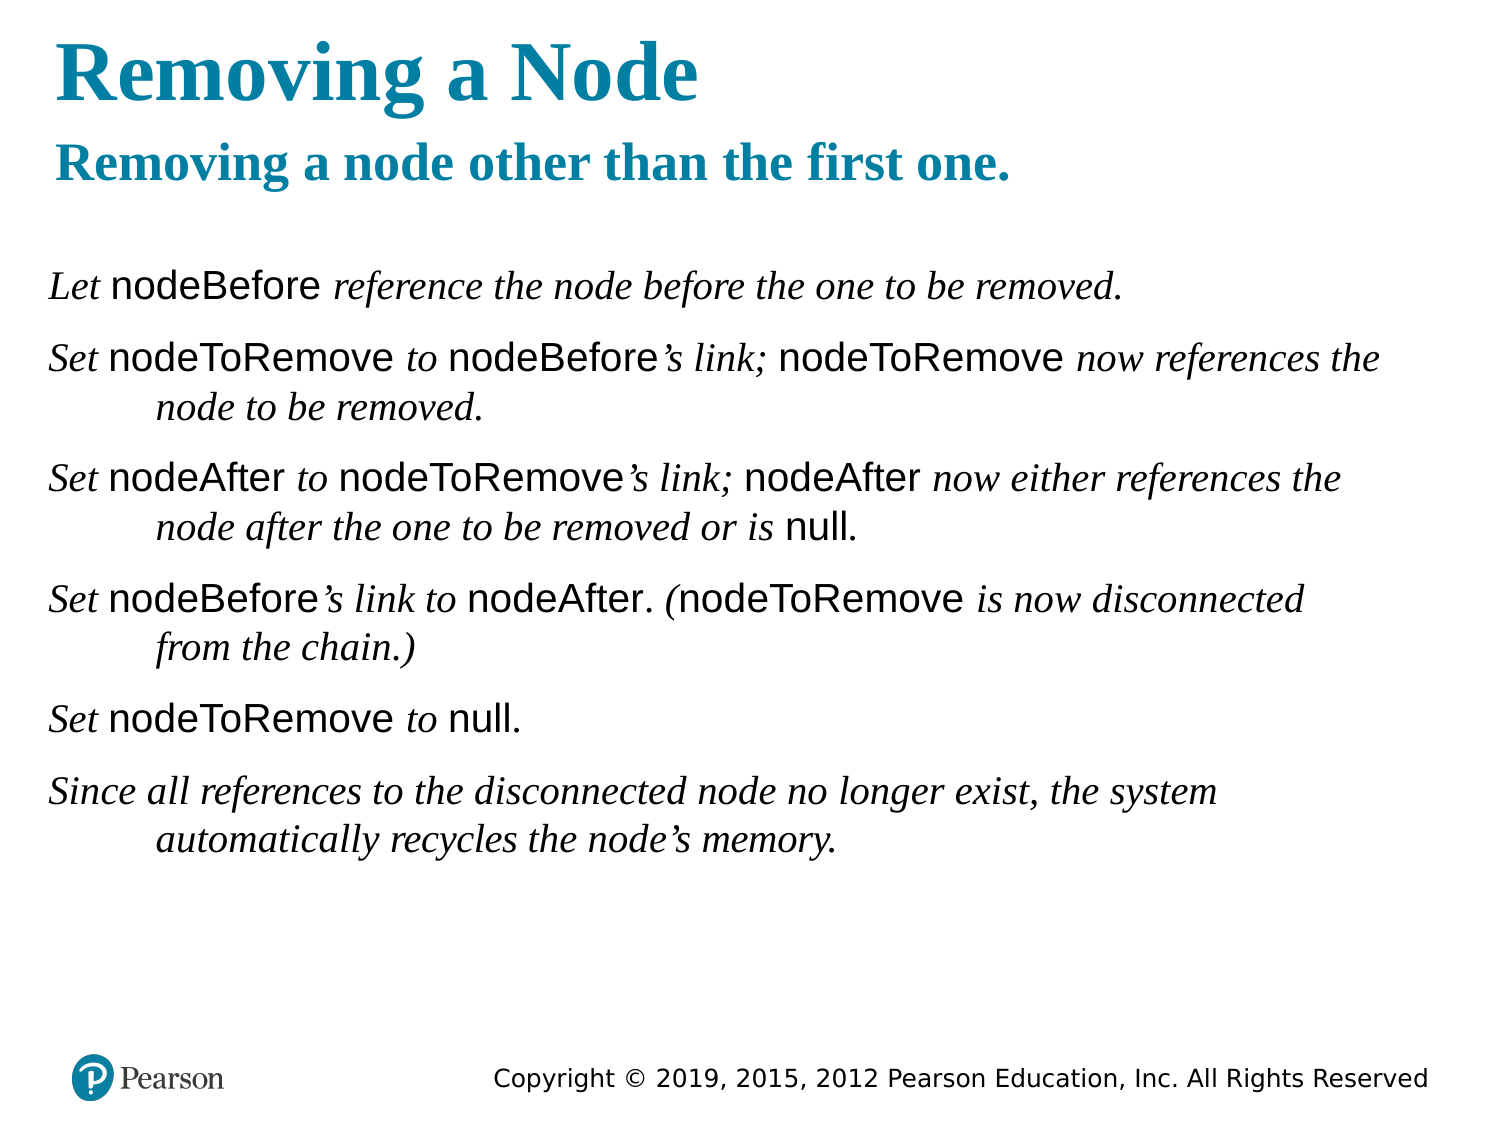

# Removing a Node
Removing a node other than the first one.
Let nodeBefore reference the node before the one to be removed.
Set nodeToRemove to nodeBefore’s link; nodeToRemove now references the node to be removed.
Set nodeAfter to nodeToRemove’s link; nodeAfter now either references the node after the one to be removed or is null.
Set nodeBefore’s link to nodeAfter. (nodeToRemove is now disconnected from the chain.)
Set nodeToRemove to null.
Since all references to the disconnected node no longer exist, the system automatically recycles the node’s memory.